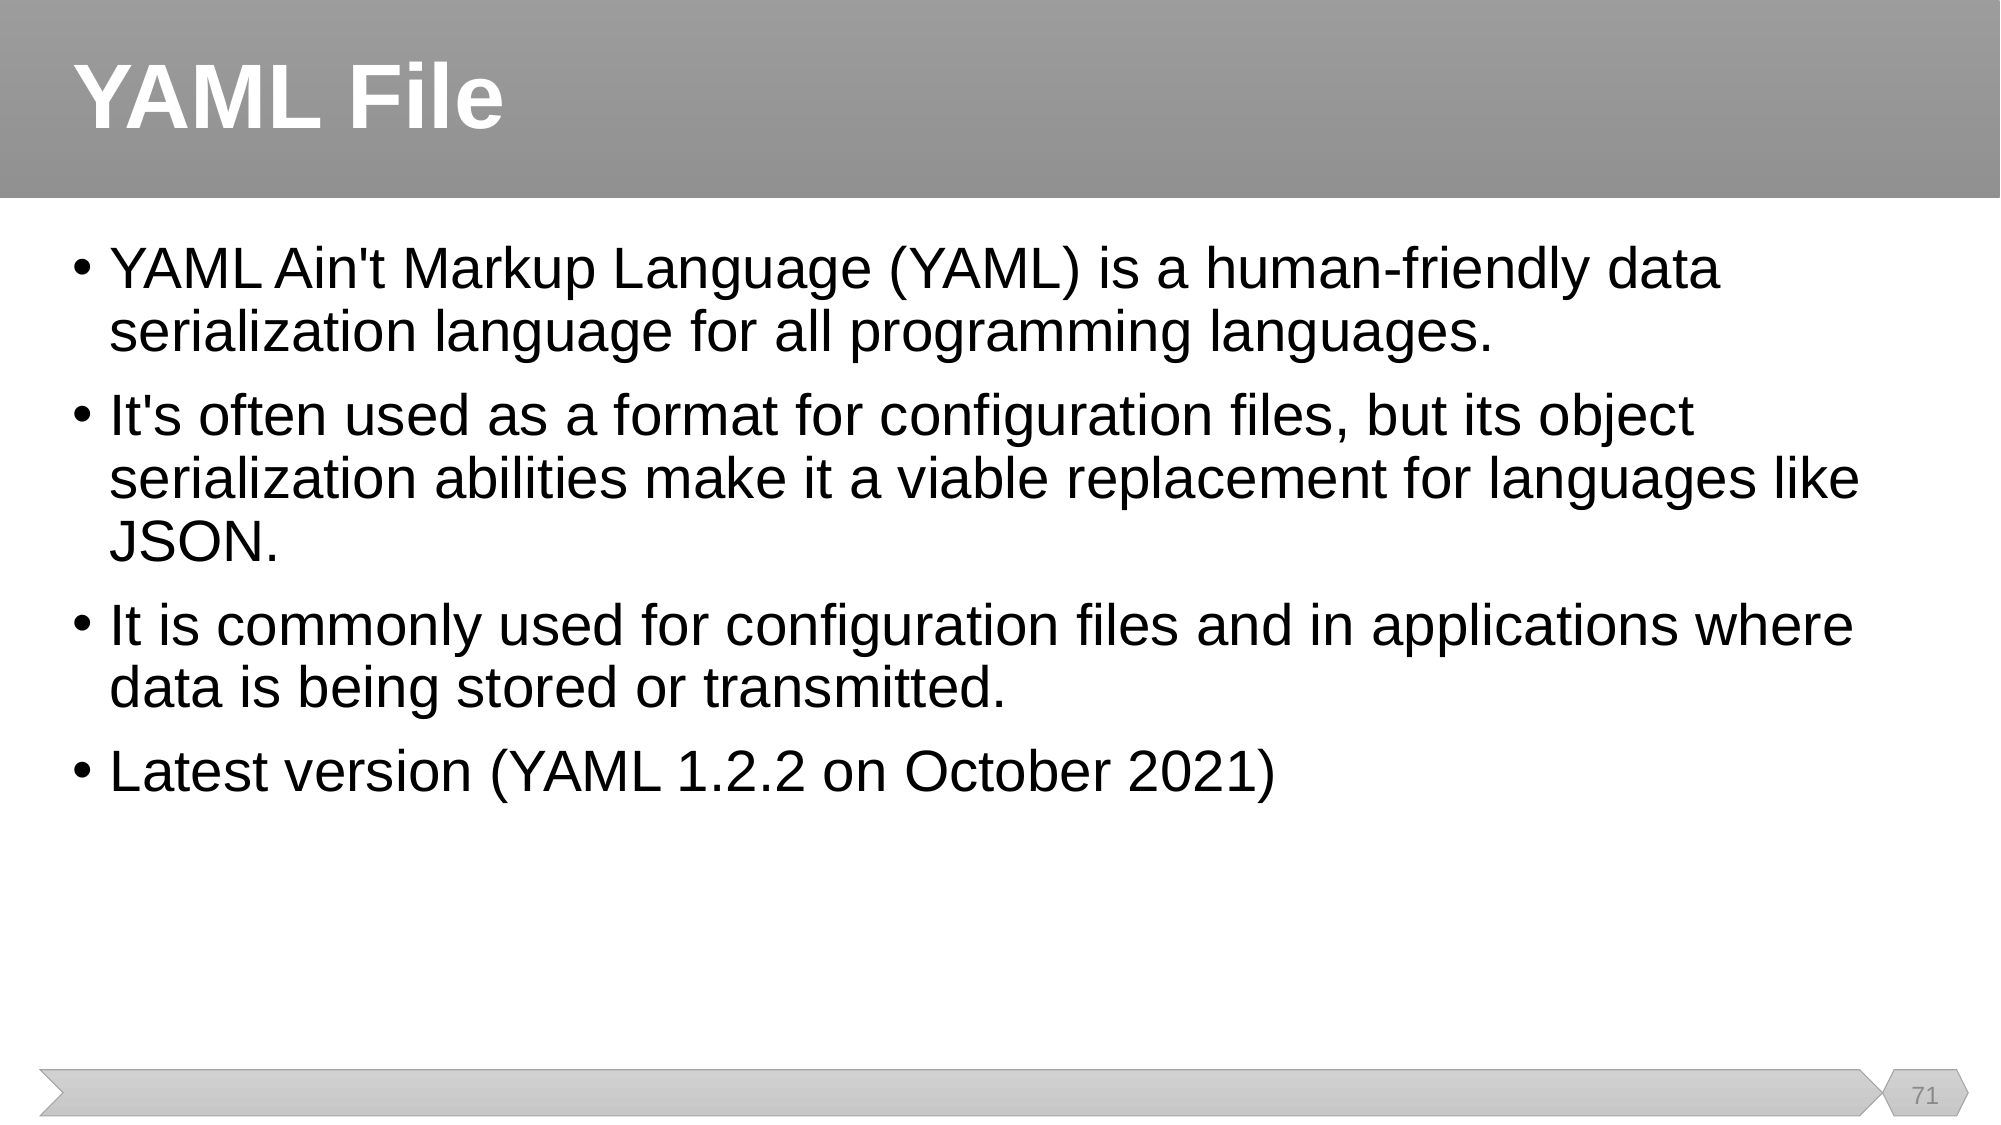

# YAML File
YAML Ain't Markup Language (YAML) is a human-friendly data serialization language for all programming languages.
It's often used as a format for configuration files, but its object serialization abilities make it a viable replacement for languages like JSON.
It is commonly used for configuration files and in applications where data is being stored or transmitted.
Latest version (YAML 1.2.2 on October 2021)

71